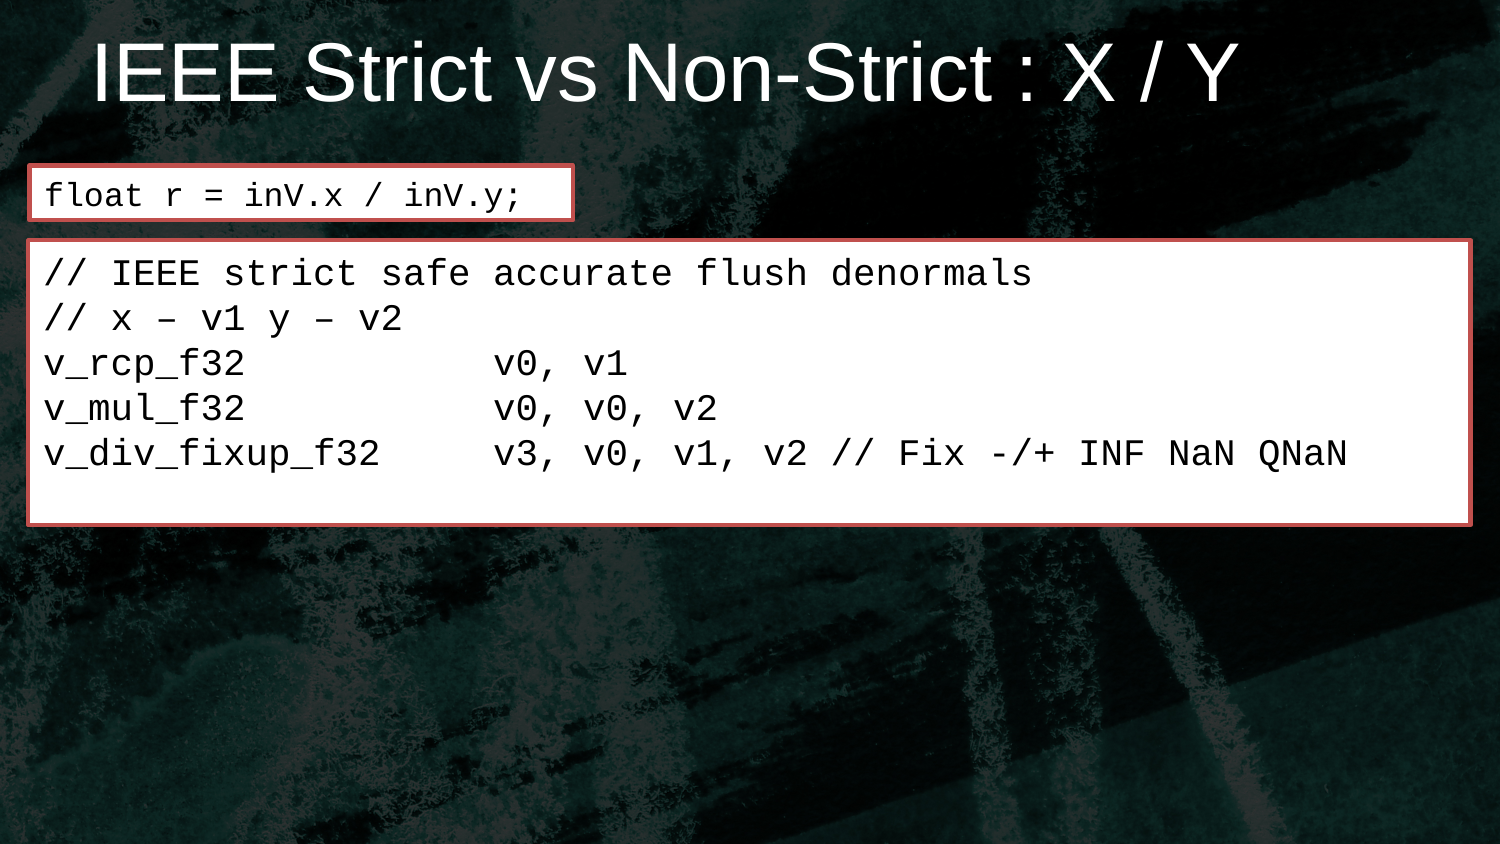

# IEEE Strict vs Non-Strict : X / Y
float r = inV.x / inV.y;
// IEEE strict safe accurate flush denormals
// x – v1 y – v2
v_rcp_f32       	v0, v1
v_mul_f32		v0, v0, v2
v_div_fixup_f32 	v3, v0, v1, v2 // Fix -/+ INF NaN QNaN